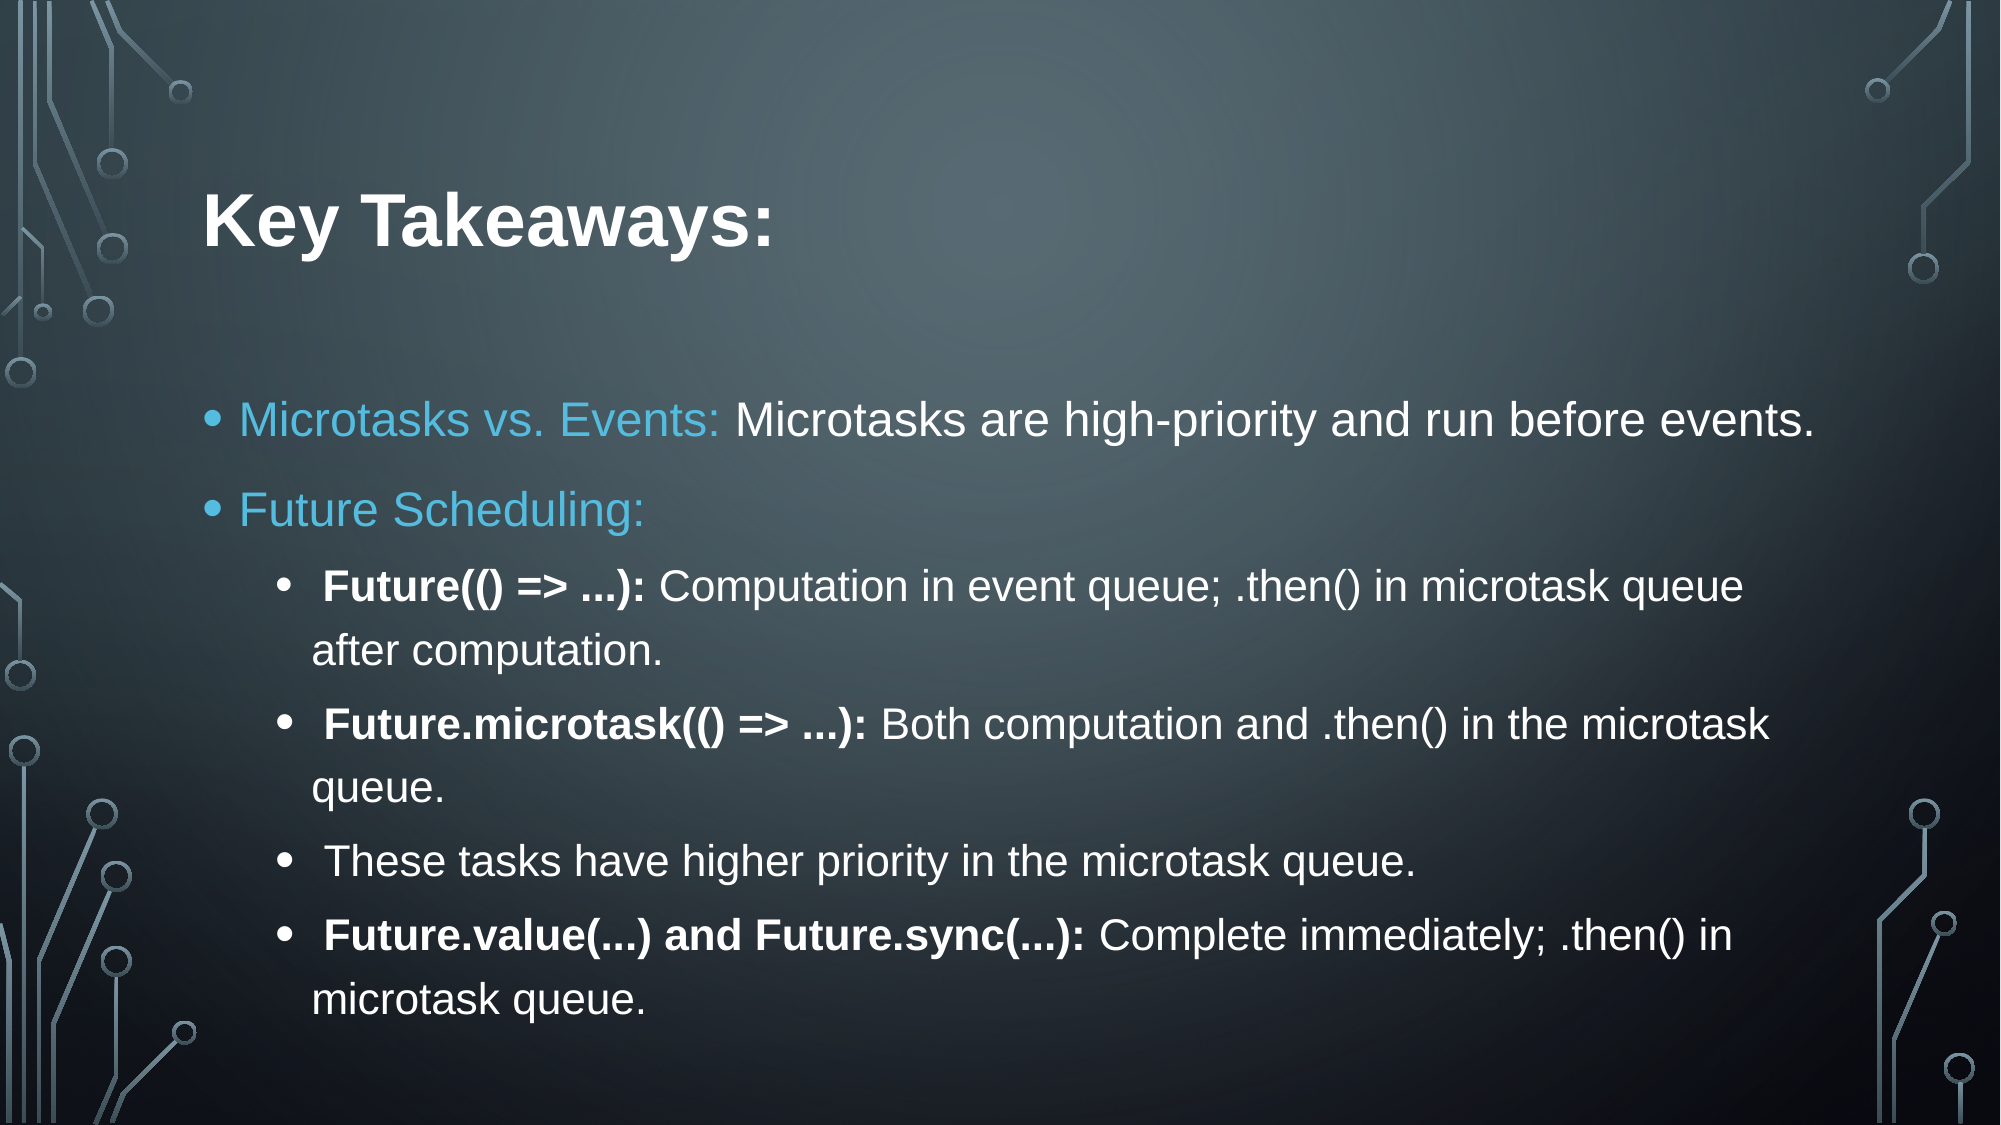

# Key Takeaways:
Microtasks vs. Events: Microtasks are high-priority and run before events.
Future Scheduling:
 Future(() => ...): Computation in event queue; .then() in microtask queue after computation.
 Future.microtask(() => ...): Both computation and .then() in the microtask queue.
 These tasks have higher priority in the microtask queue.
 Future.value(...) and Future.sync(...): Complete immediately; .then() in microtask queue.